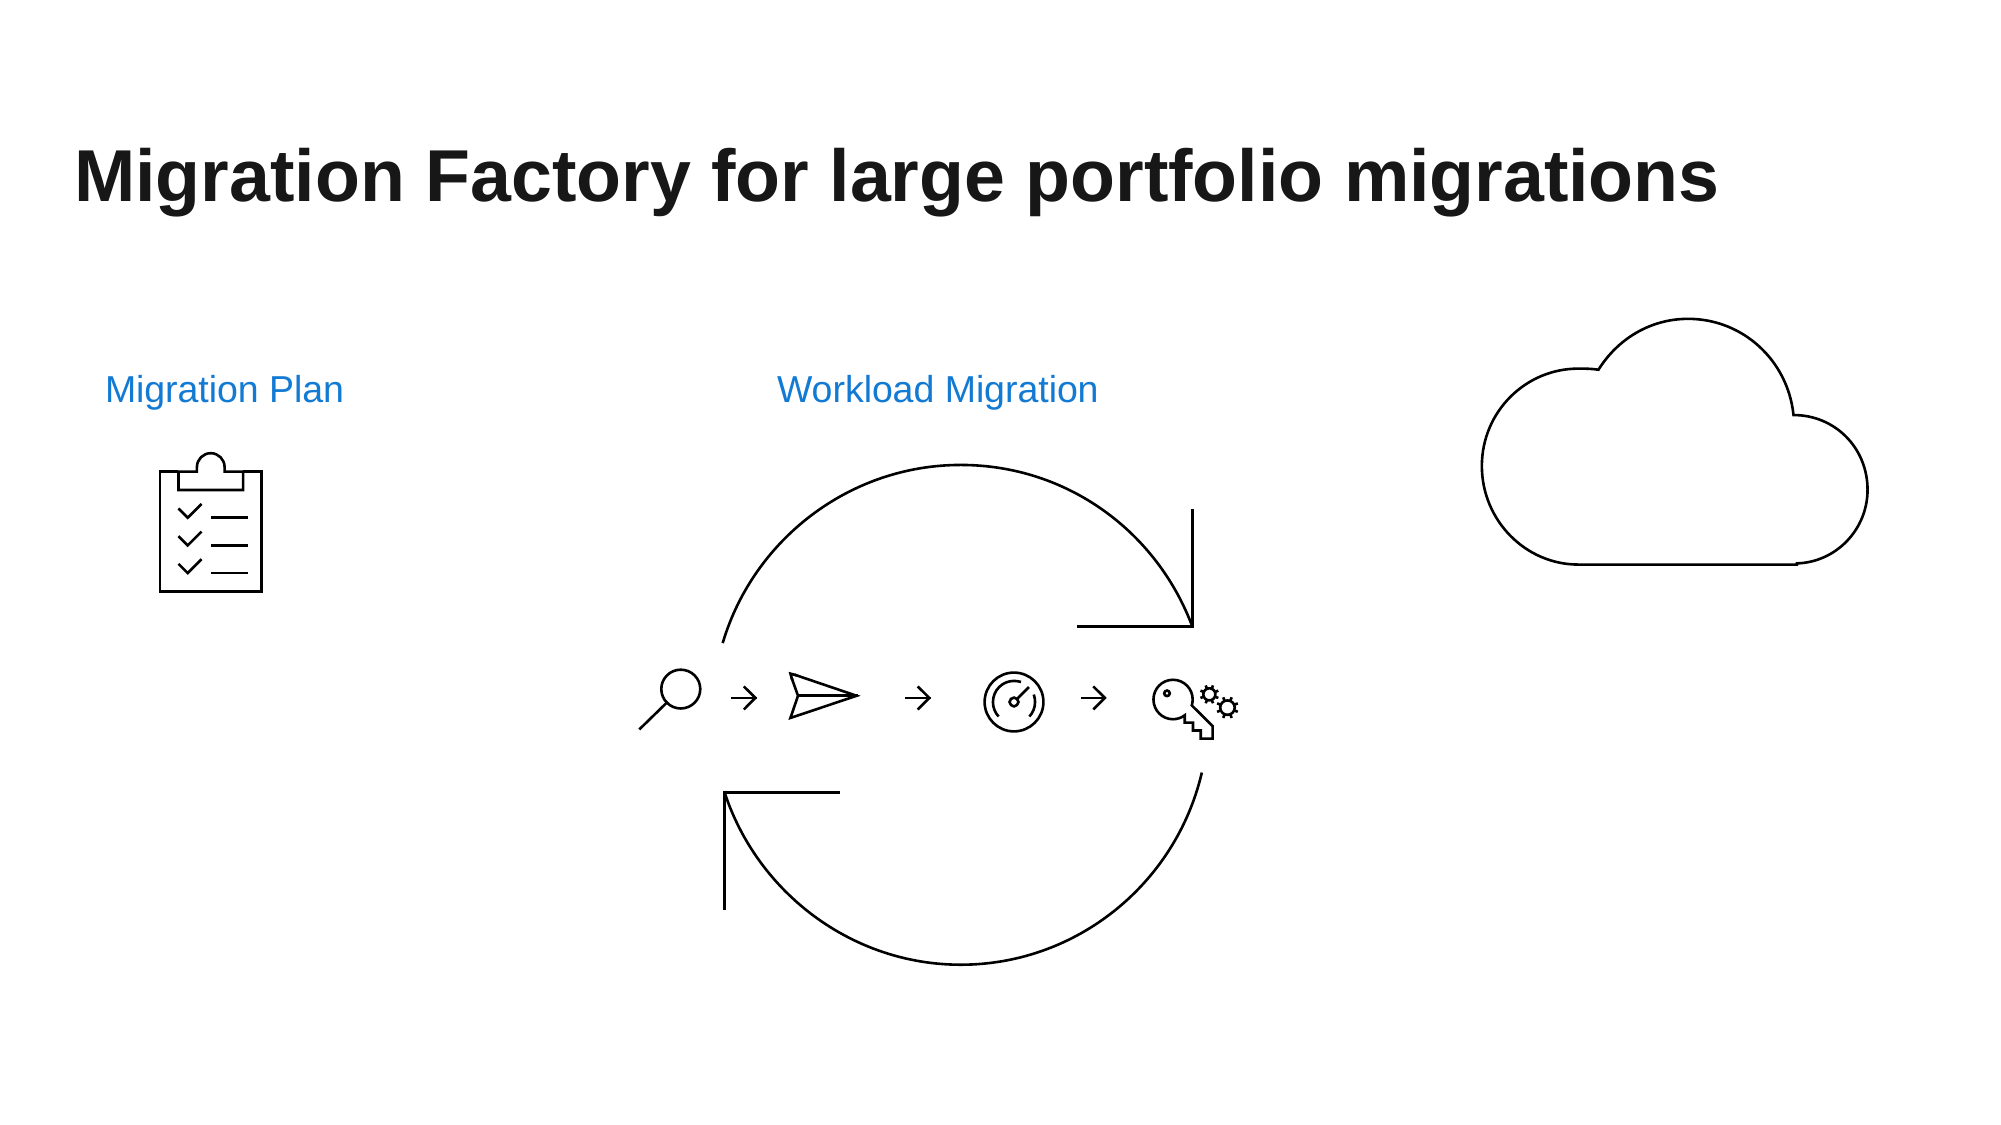

Migration Factory for large portfolio migrations

Migration Plan
Workload Migration